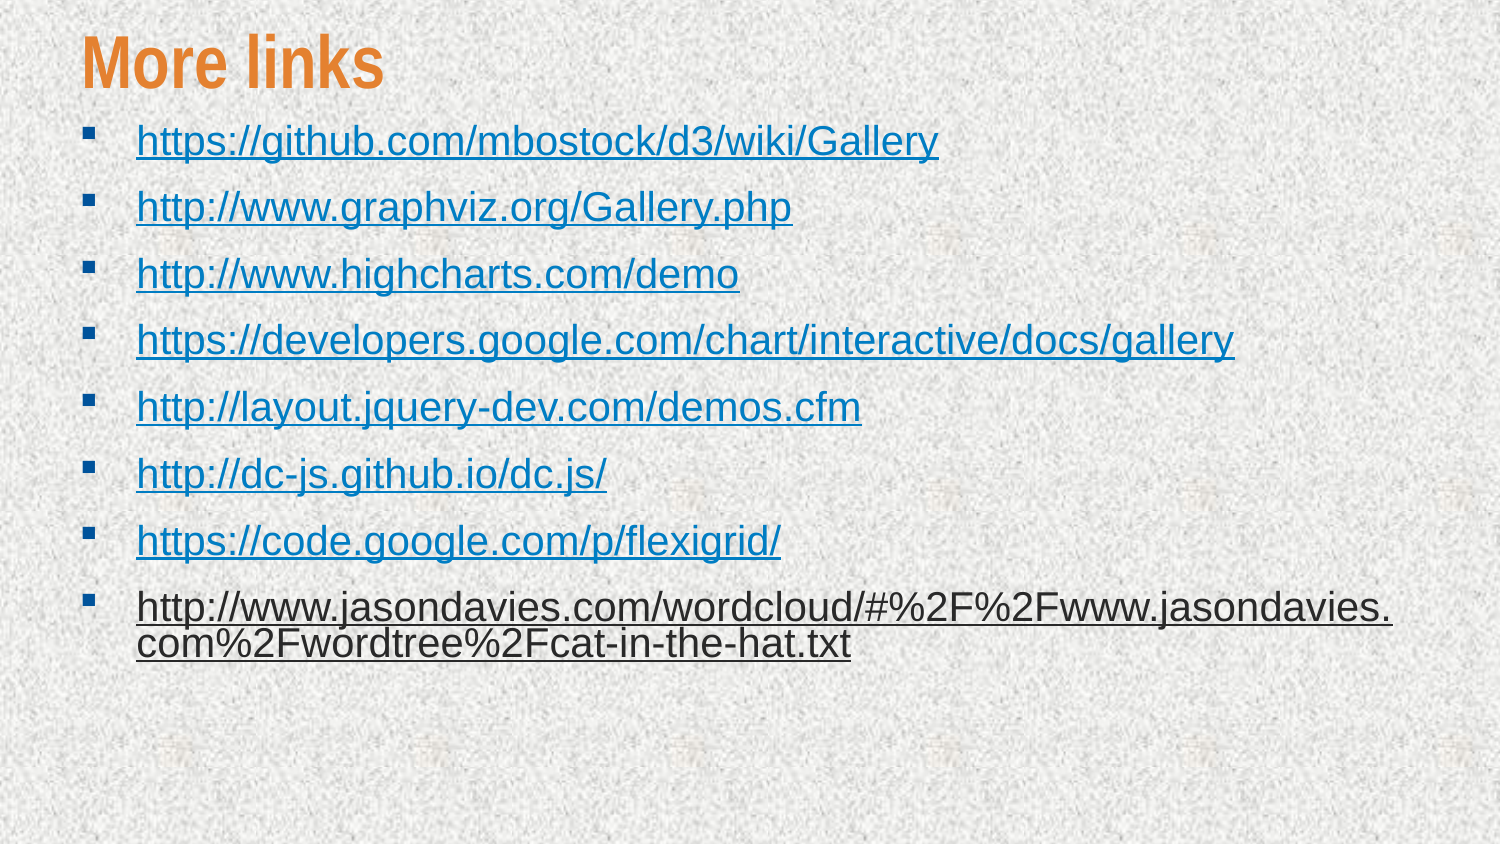

# More links
https://github.com/mbostock/d3/wiki/Gallery
http://www.graphviz.org/Gallery.php
http://www.highcharts.com/demo
https://developers.google.com/chart/interactive/docs/gallery
http://layout.jquery-dev.com/demos.cfm
http://dc-js.github.io/dc.js/
https://code.google.com/p/flexigrid/
http://www.jasondavies.com/wordcloud/#%2F%2Fwww.jasondavies.com%2Fwordtree%2Fcat-in-the-hat.txt